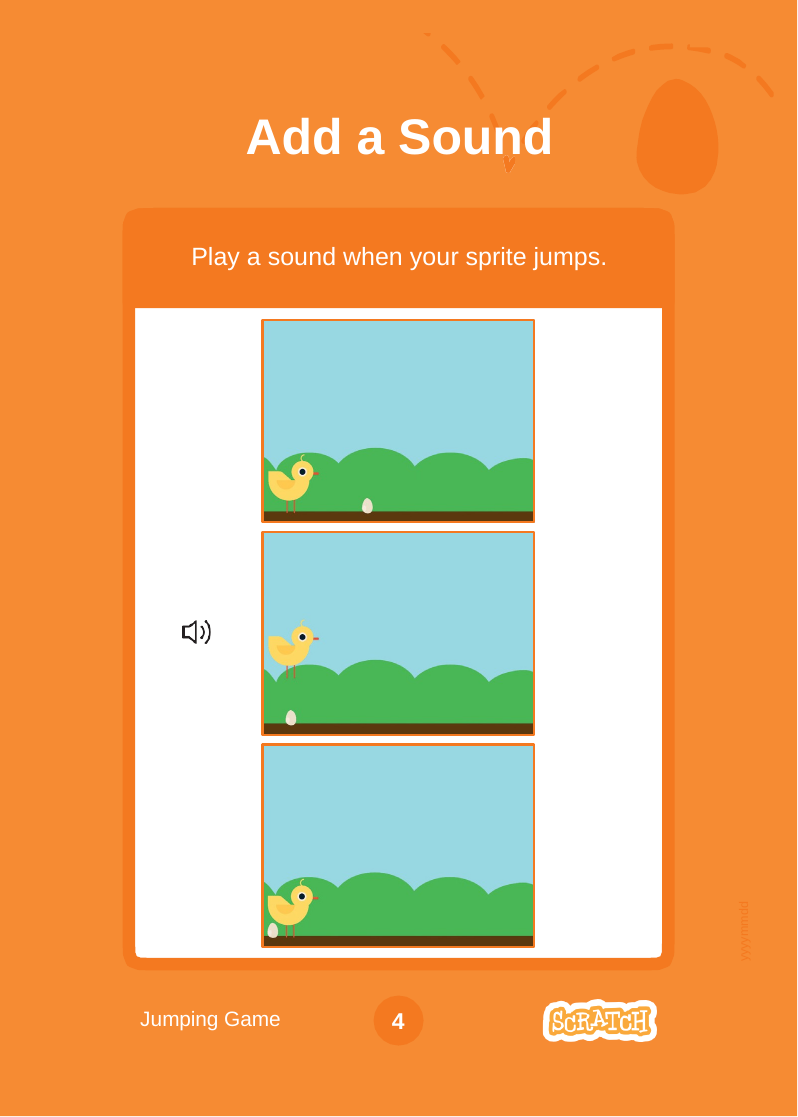

# Add a Sound

Play a sound when your sprite jumps.

yyyymmdd

Jumping Game
4